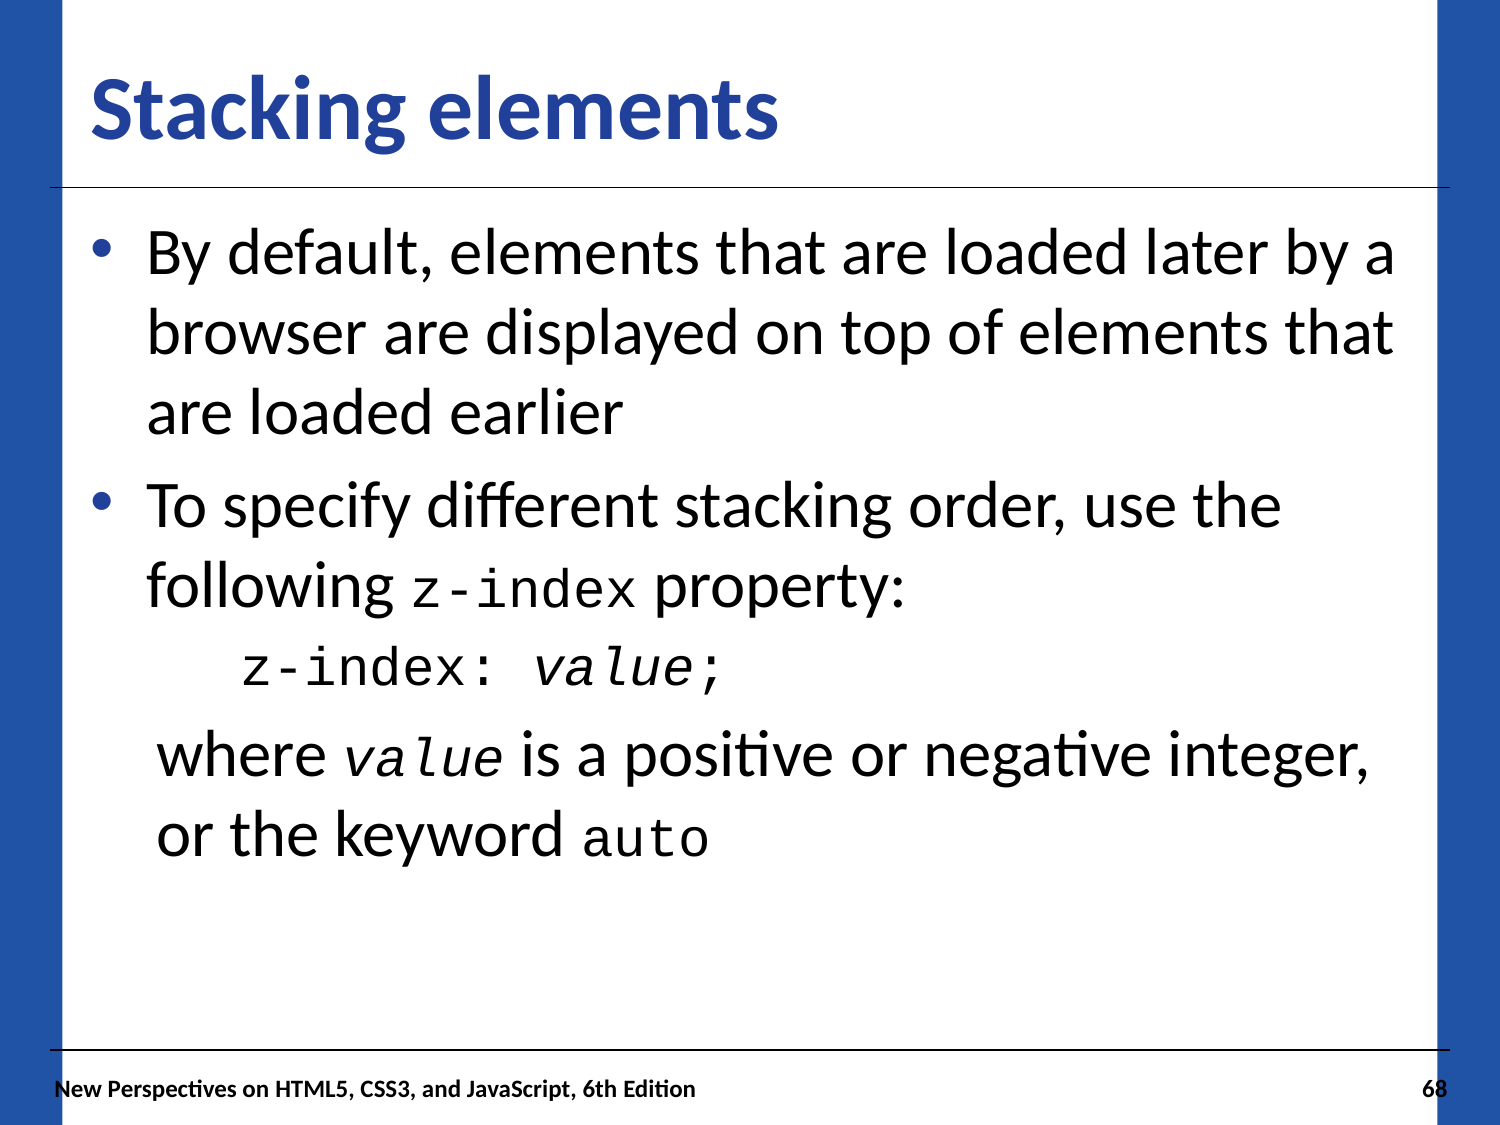

# Stacking elements
By default, elements that are loaded later by a browser are displayed on top of elements that are loaded earlier
To specify different stacking order, use the following z-index property:
z-index: value;
where value is a positive or negative integer, or the keyword auto
New Perspectives on HTML5, CSS3, and JavaScript, 6th Edition
68